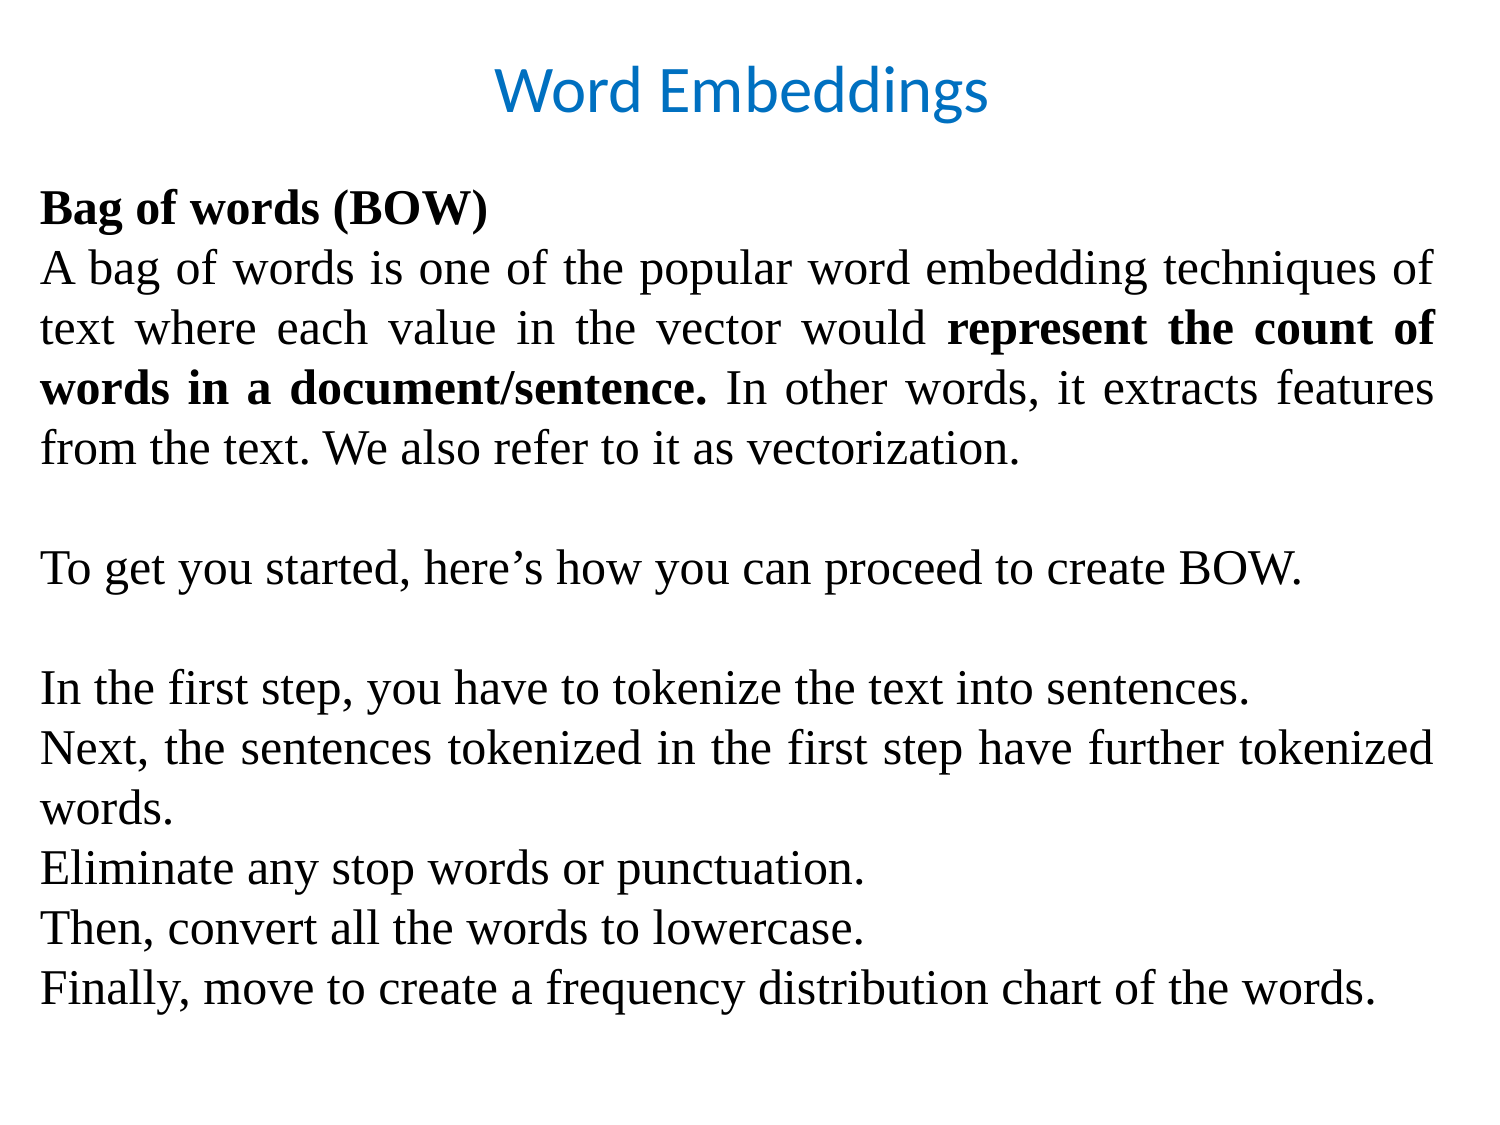

# Word Embeddings
Bag of words (BOW)
A bag of words is one of the popular word embedding techniques of text where each value in the vector would represent the count of words in a document/sentence. In other words, it extracts features from the text. We also refer to it as vectorization.

To get you started, here’s how you can proceed to create BOW.

In the first step, you have to tokenize the text into sentences.
Next, the sentences tokenized in the first step have further tokenized words.
Eliminate any stop words or punctuation.
Then, convert all the words to lowercase.
Finally, move to create a frequency distribution chart of the words.